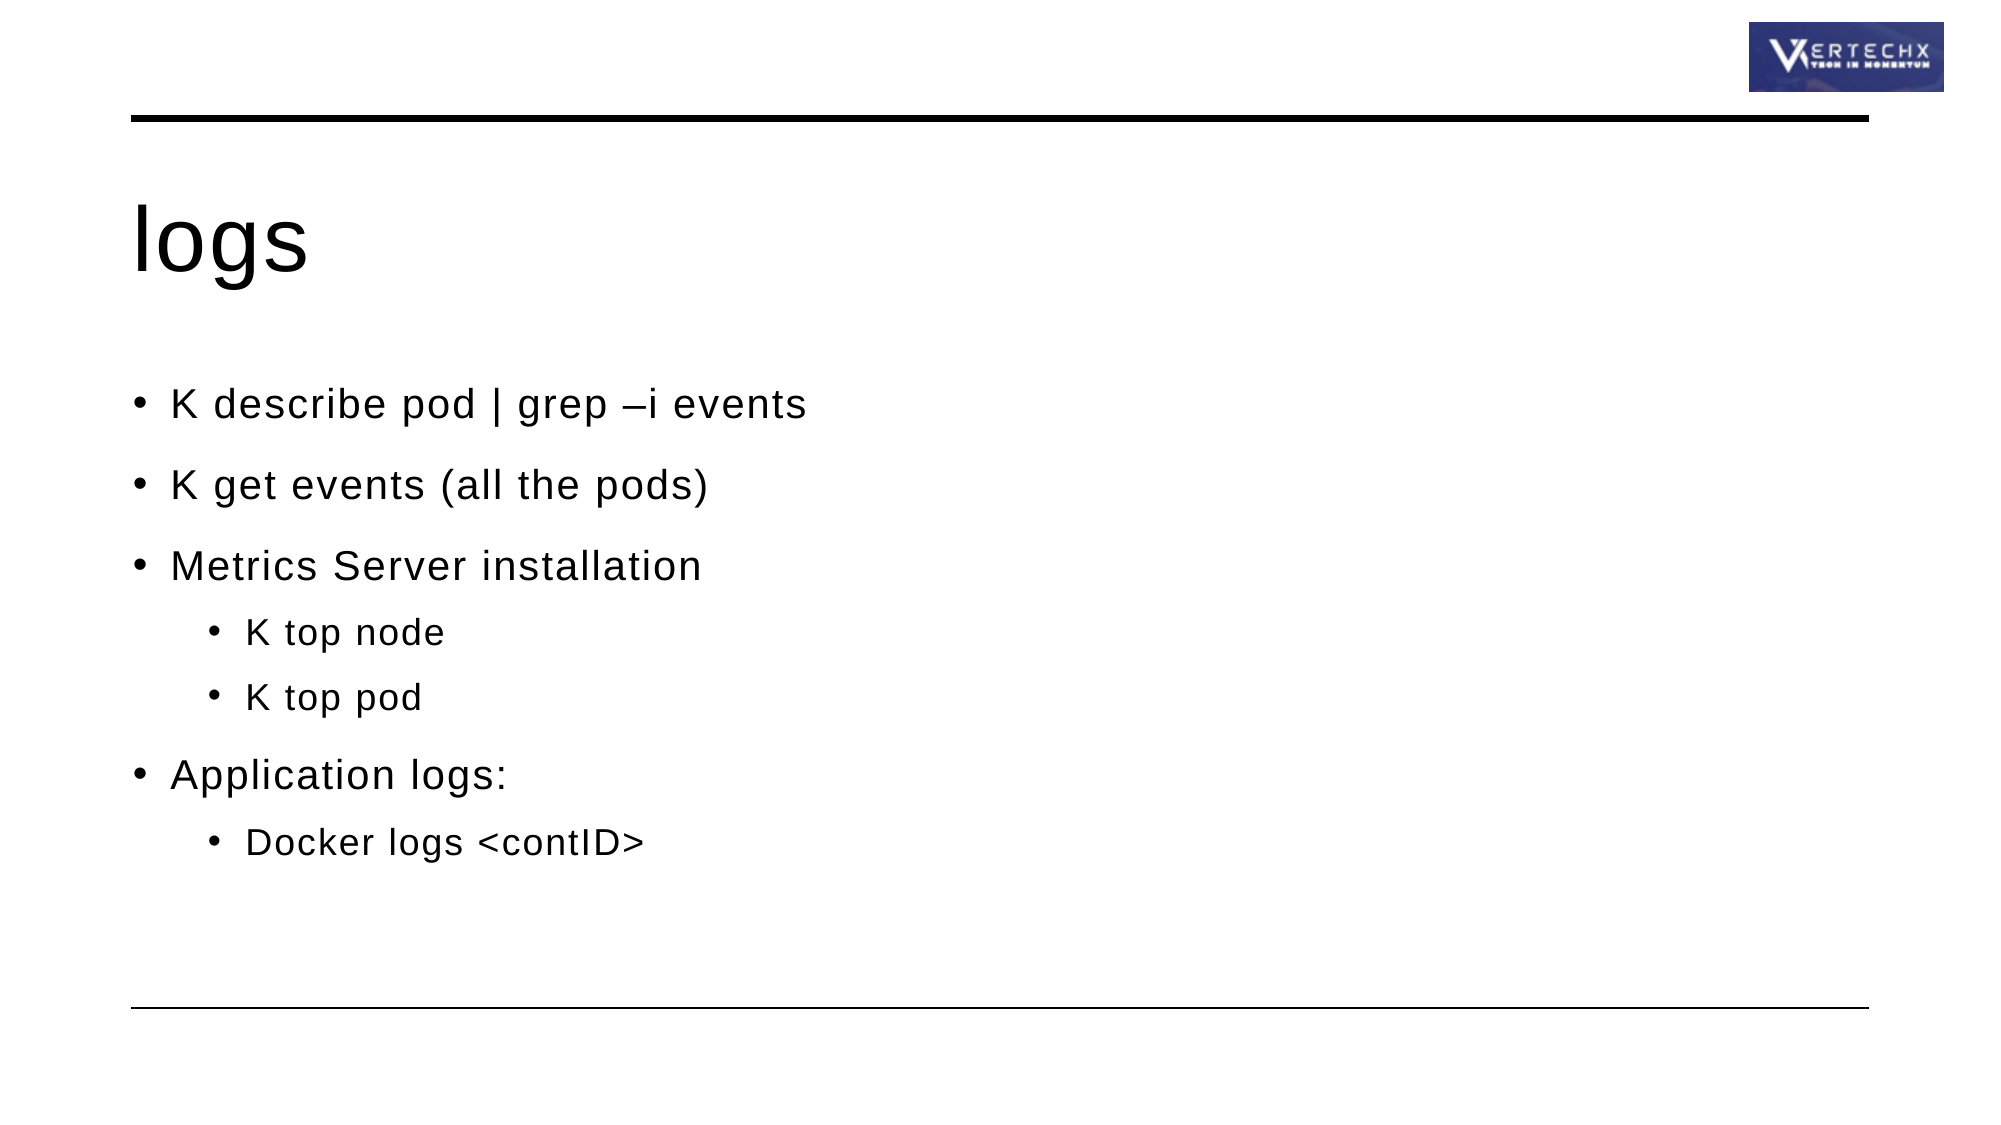

# logs
K describe pod | grep –i events
K get events (all the pods)
Metrics Server installation
K top node
K top pod
Application logs:
Docker logs <contID>